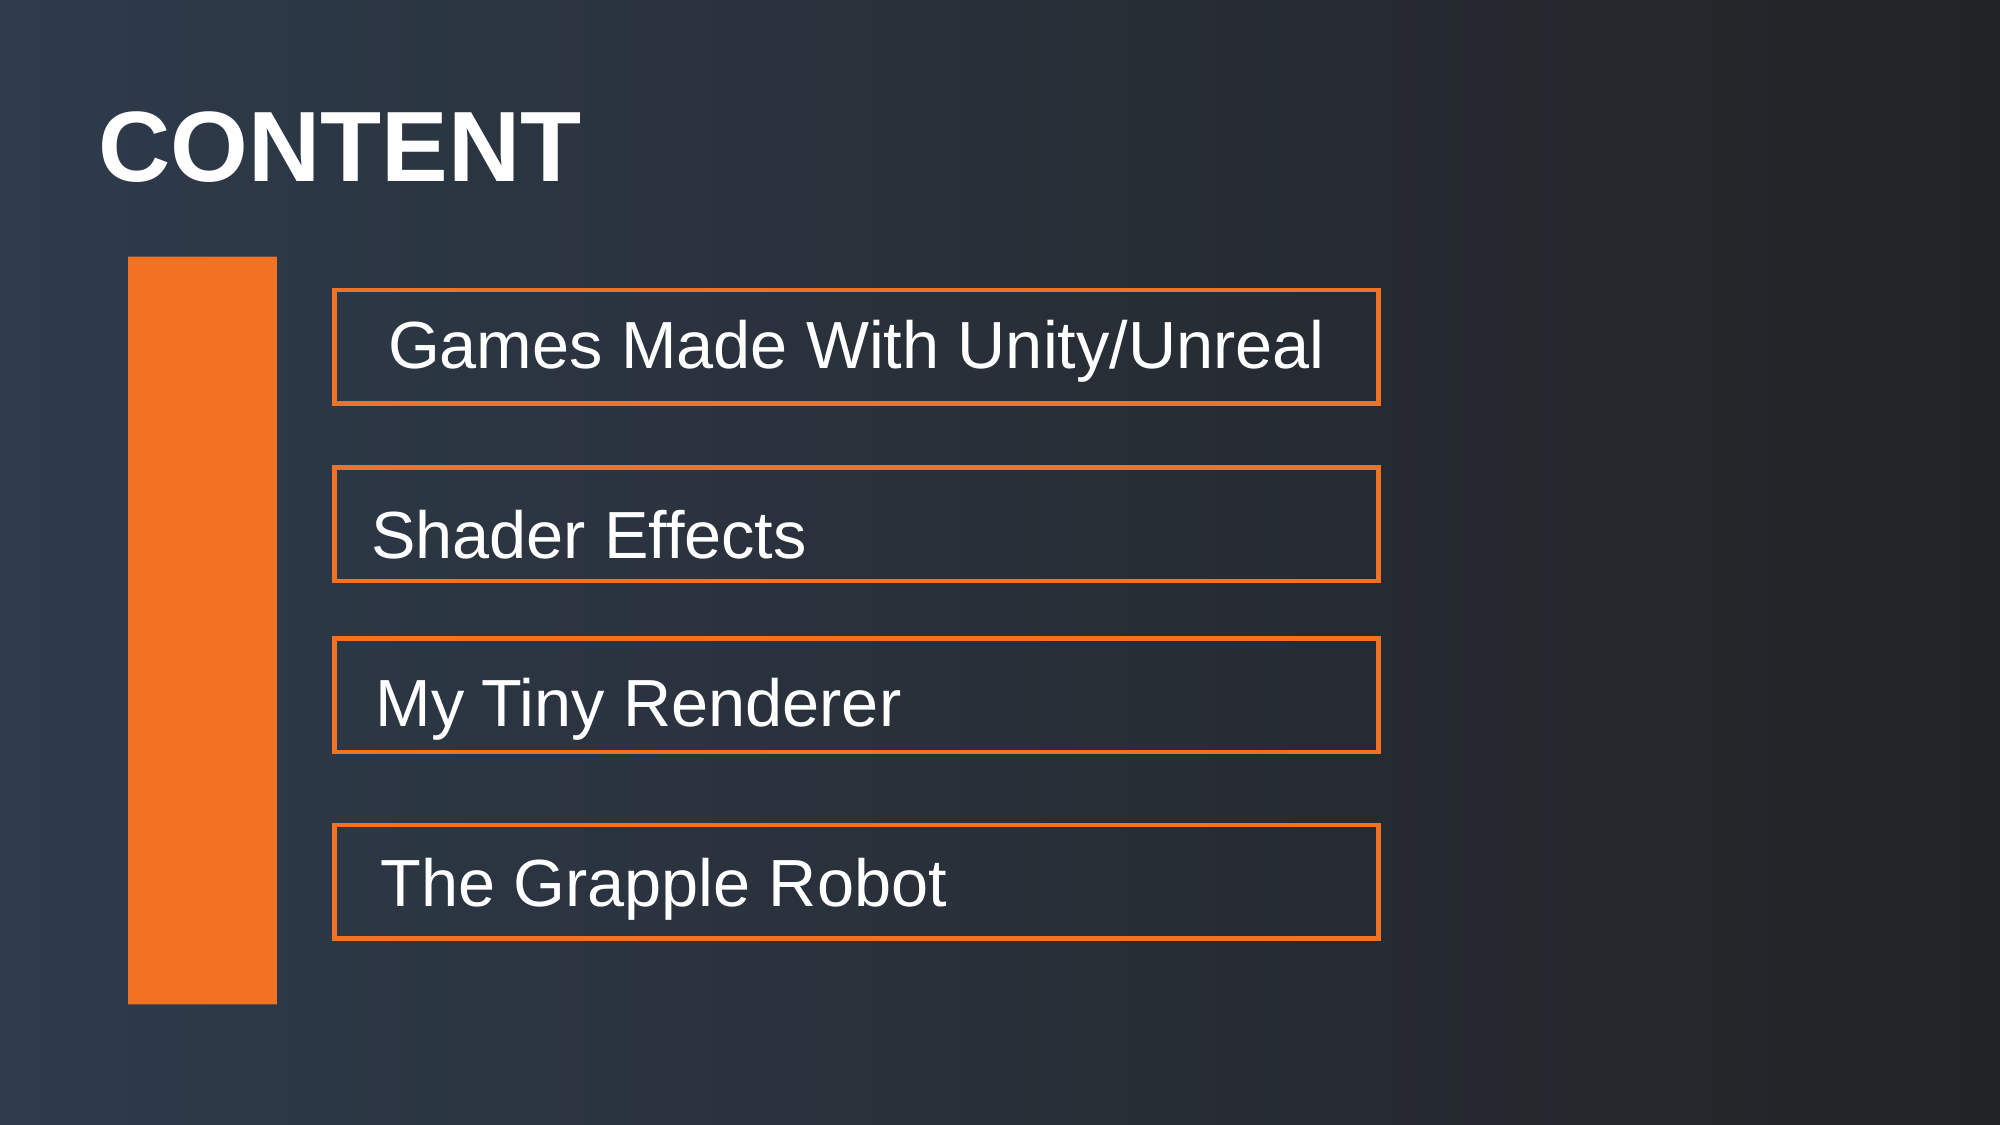

CONTENT

Games Made With Unity/Unreal

Shader Effects

My Tiny Renderer

The Grapple Robot